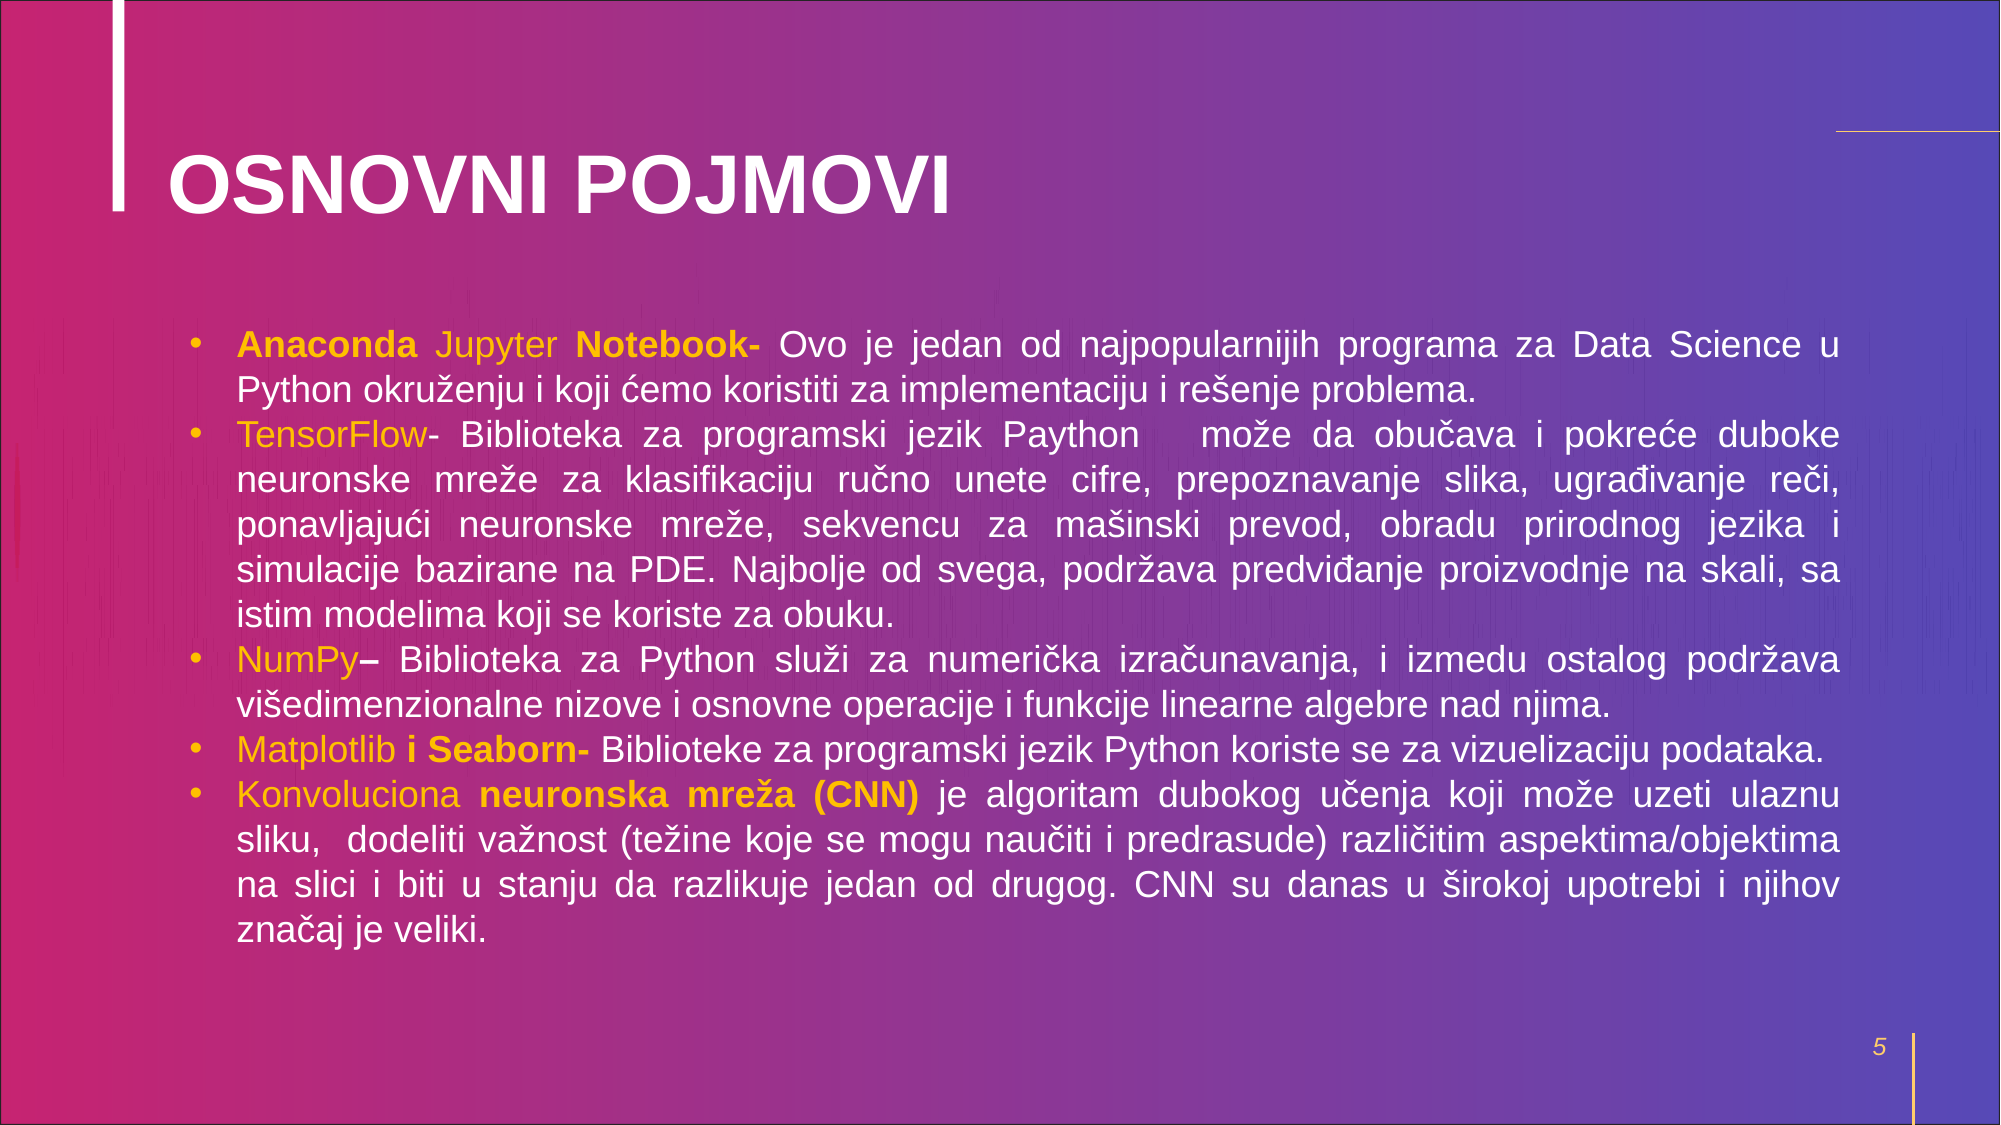

# OSNOVNI POJMOVI
Anaconda Jupyter Notebook- Ovo je jedan od najpopularnijih programa za Data Science u Python okruženju i koji ćemo koristiti za implementaciju i rešenje problema.
TensorFlow- Biblioteka za programski jezik Paython   može da obučava i pokreće duboke neuronske mreže za klasifikaciju ručno unete cifre, prepoznavanje slika, ugrađivanje reči, ponavljajući neuronske mreže, sekvencu za mašinski prevod, obradu prirodnog jezika i simulacije bazirane na PDE. Najbolje od svega, podržava predviđanje proizvodnje na skali, sa istim modelima koji se koriste za obuku.
NumPy– Biblioteka za Python služi za numerička izračunavanja, i izmedu ostalog podržava višedimenzionalne nizove i osnovne operacije i funkcije linearne algebre nad njima.
Matplotlib i Seaborn- Biblioteke za programski jezik Python koriste se za vizuelizaciju podataka.
Konvoluciona neuronska mreža (CNN) je algoritam dubokog učenja koji može uzeti ulaznu sliku,  dodeliti važnost (težine koje se mogu naučiti i predrasude) različitim aspektima/objektima na slici i biti u stanju da razlikuje jedan od drugog. CNN su danas u širokoj upotrebi i njihov značaj je veliki.
5